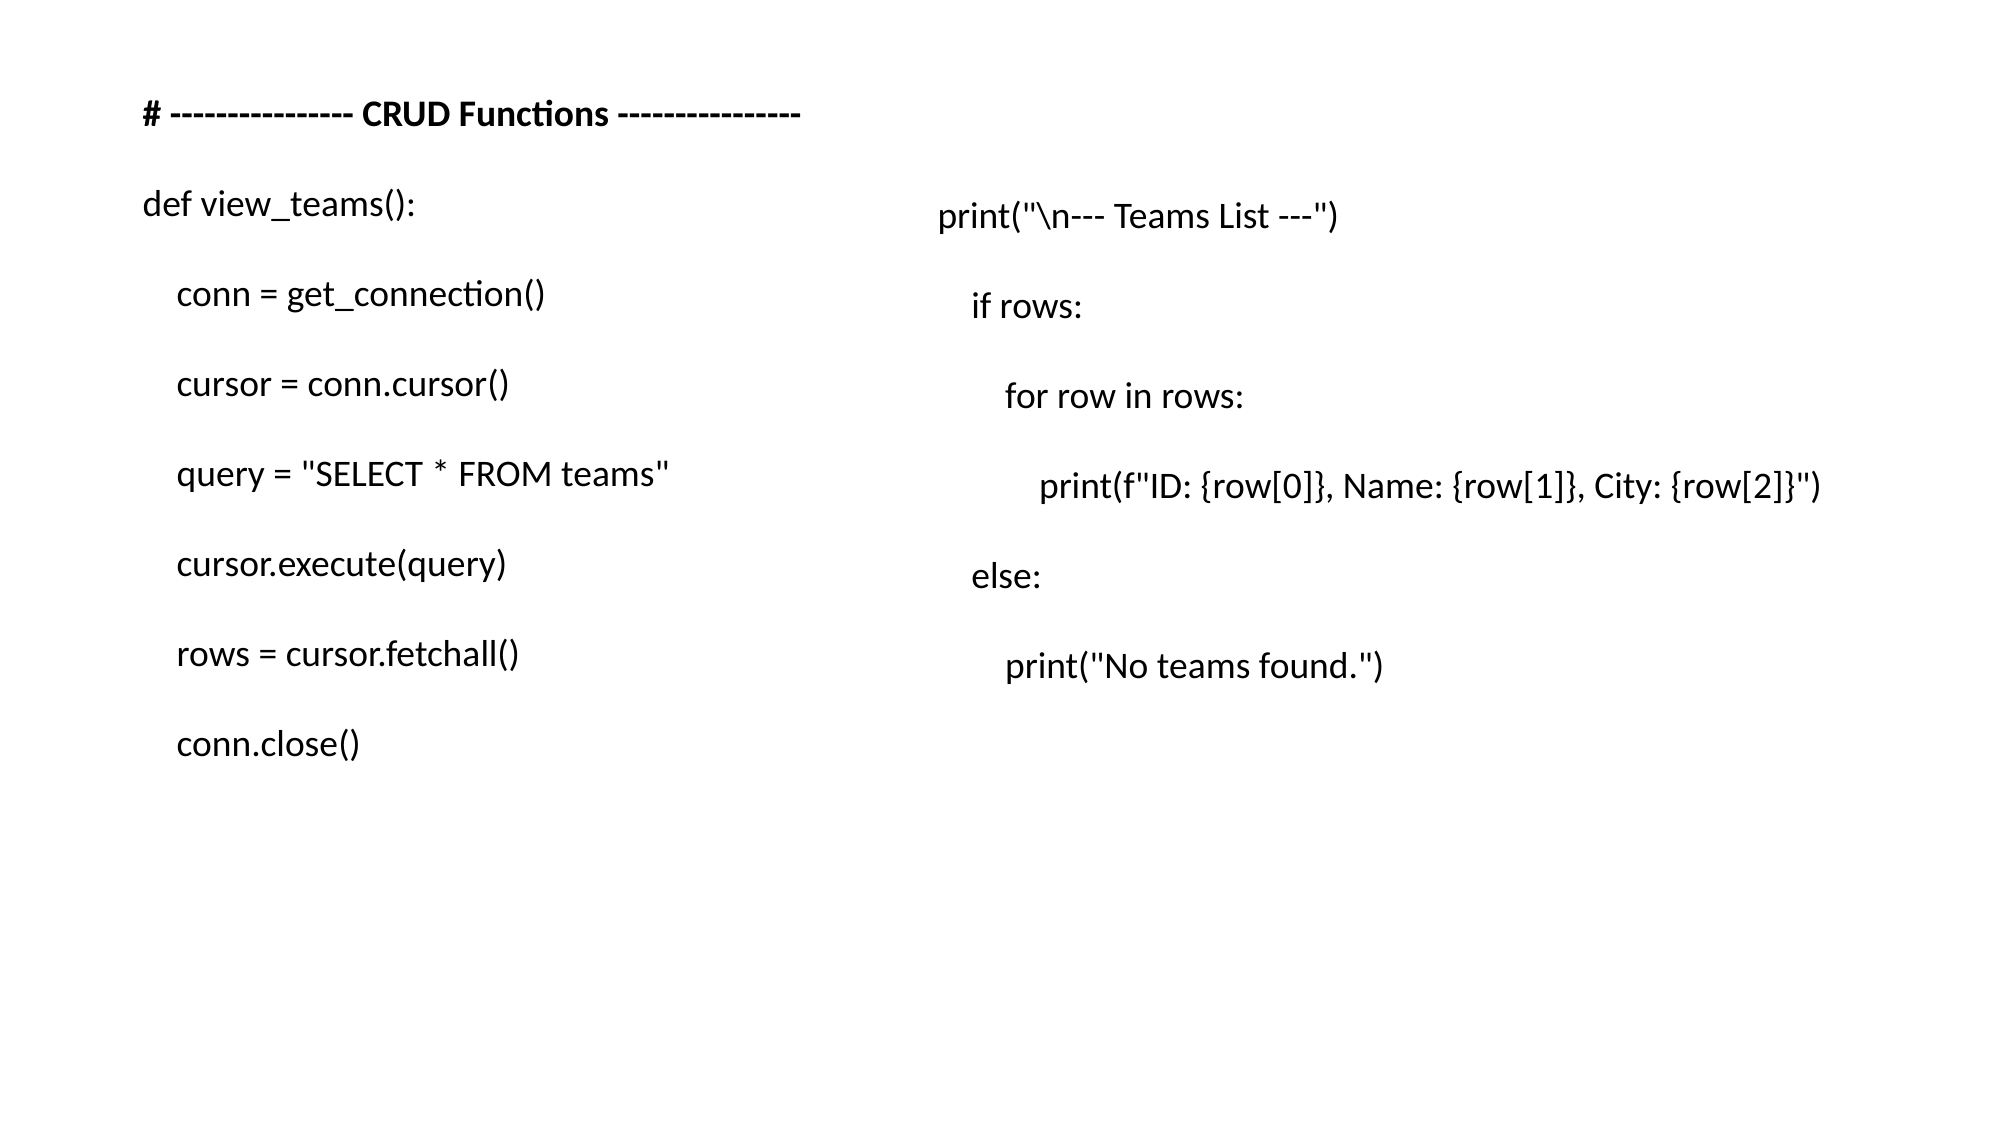

# ---------------- CRUD Functions ---------------- def view_teams(): conn = get_connection() cursor = conn.cursor() query = "SELECT * FROM teams" cursor.execute(query) rows = cursor.fetchall() conn.close()
print("\n--- Teams List ---")
    if rows:
        for row in rows:
            print(f"ID: {row[0]}, Name: {row[1]}, City: {row[2]}")
    else:
        print("No teams found.")